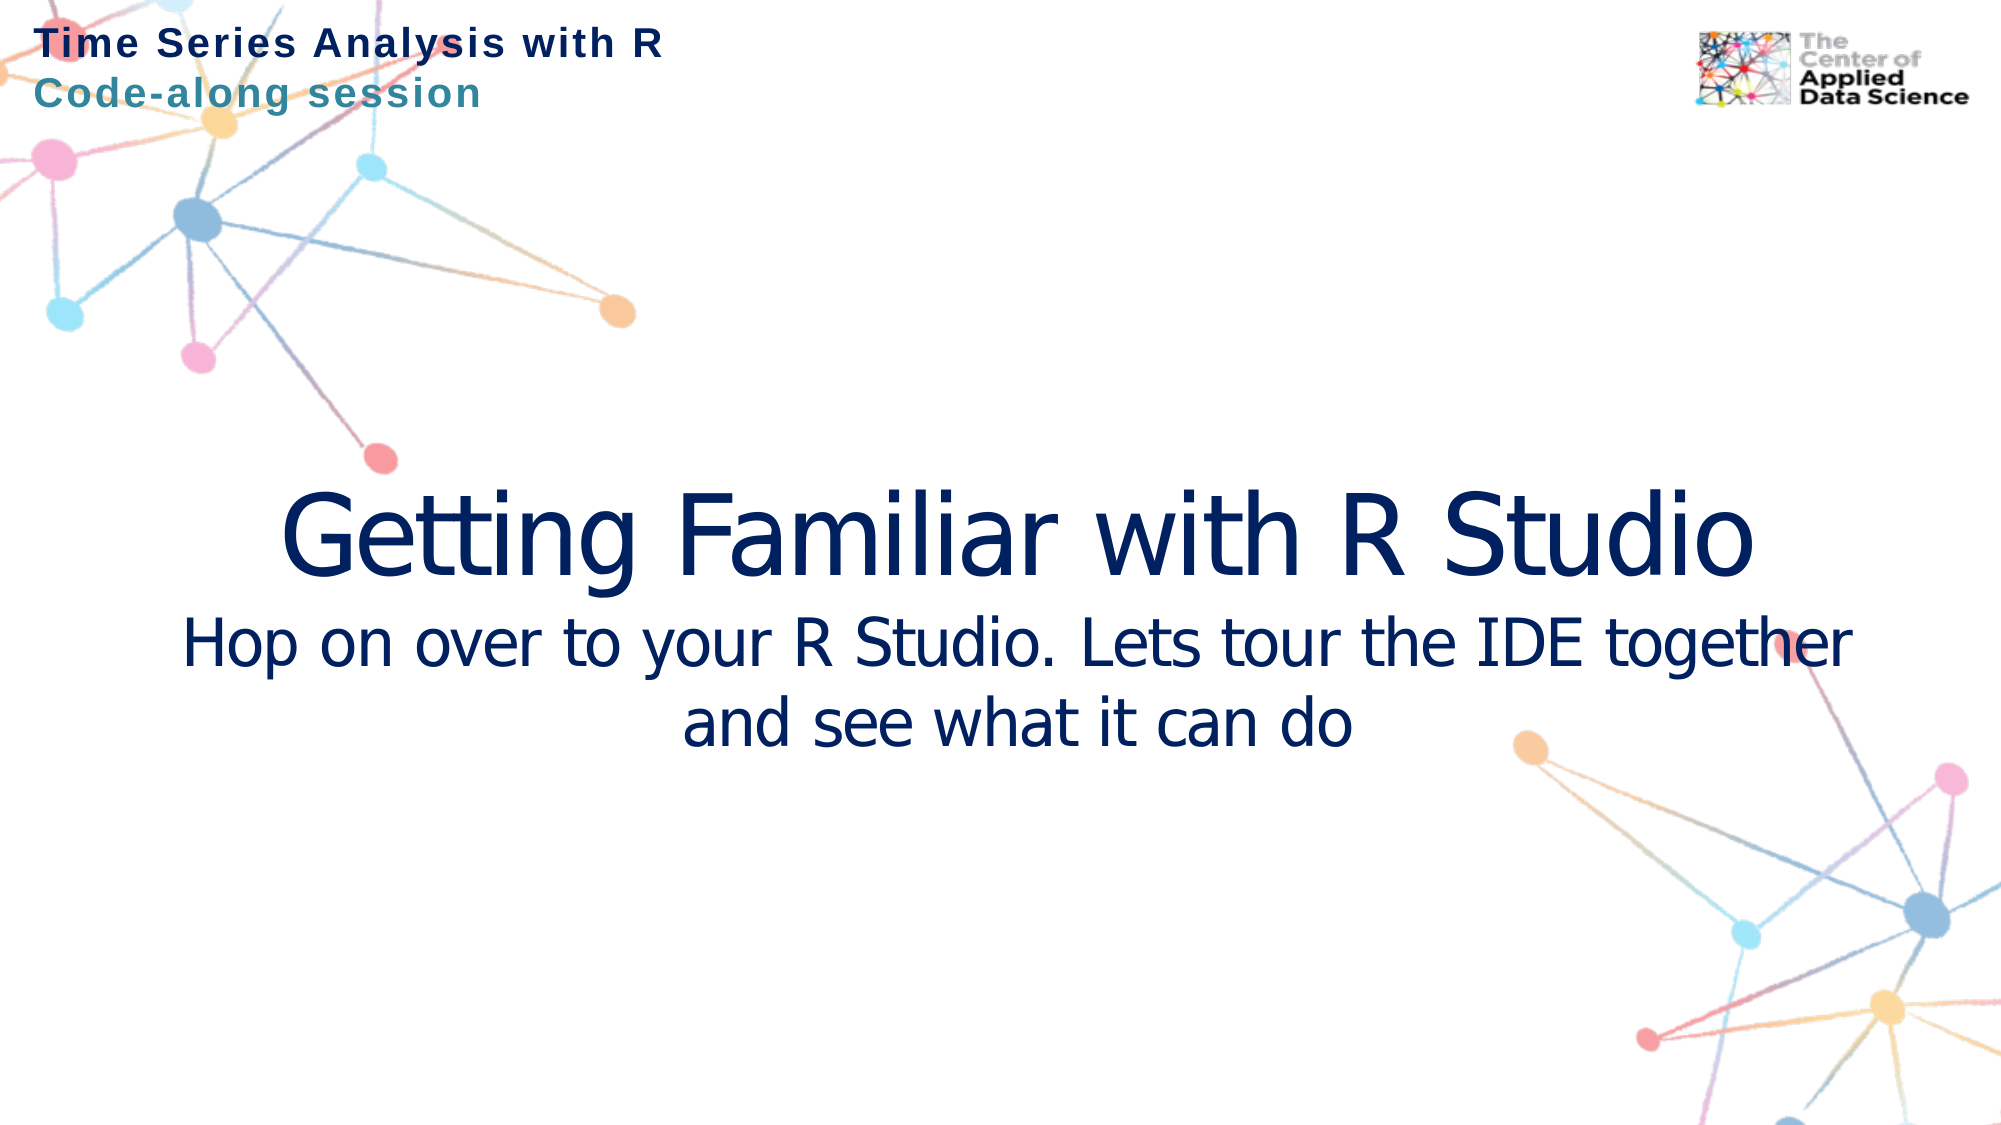

Time Series Analysis with R
Code-along session
# Getting Familiar with R Studio
Hop on over to your R Studio. Lets tour the IDE together and see what it can do